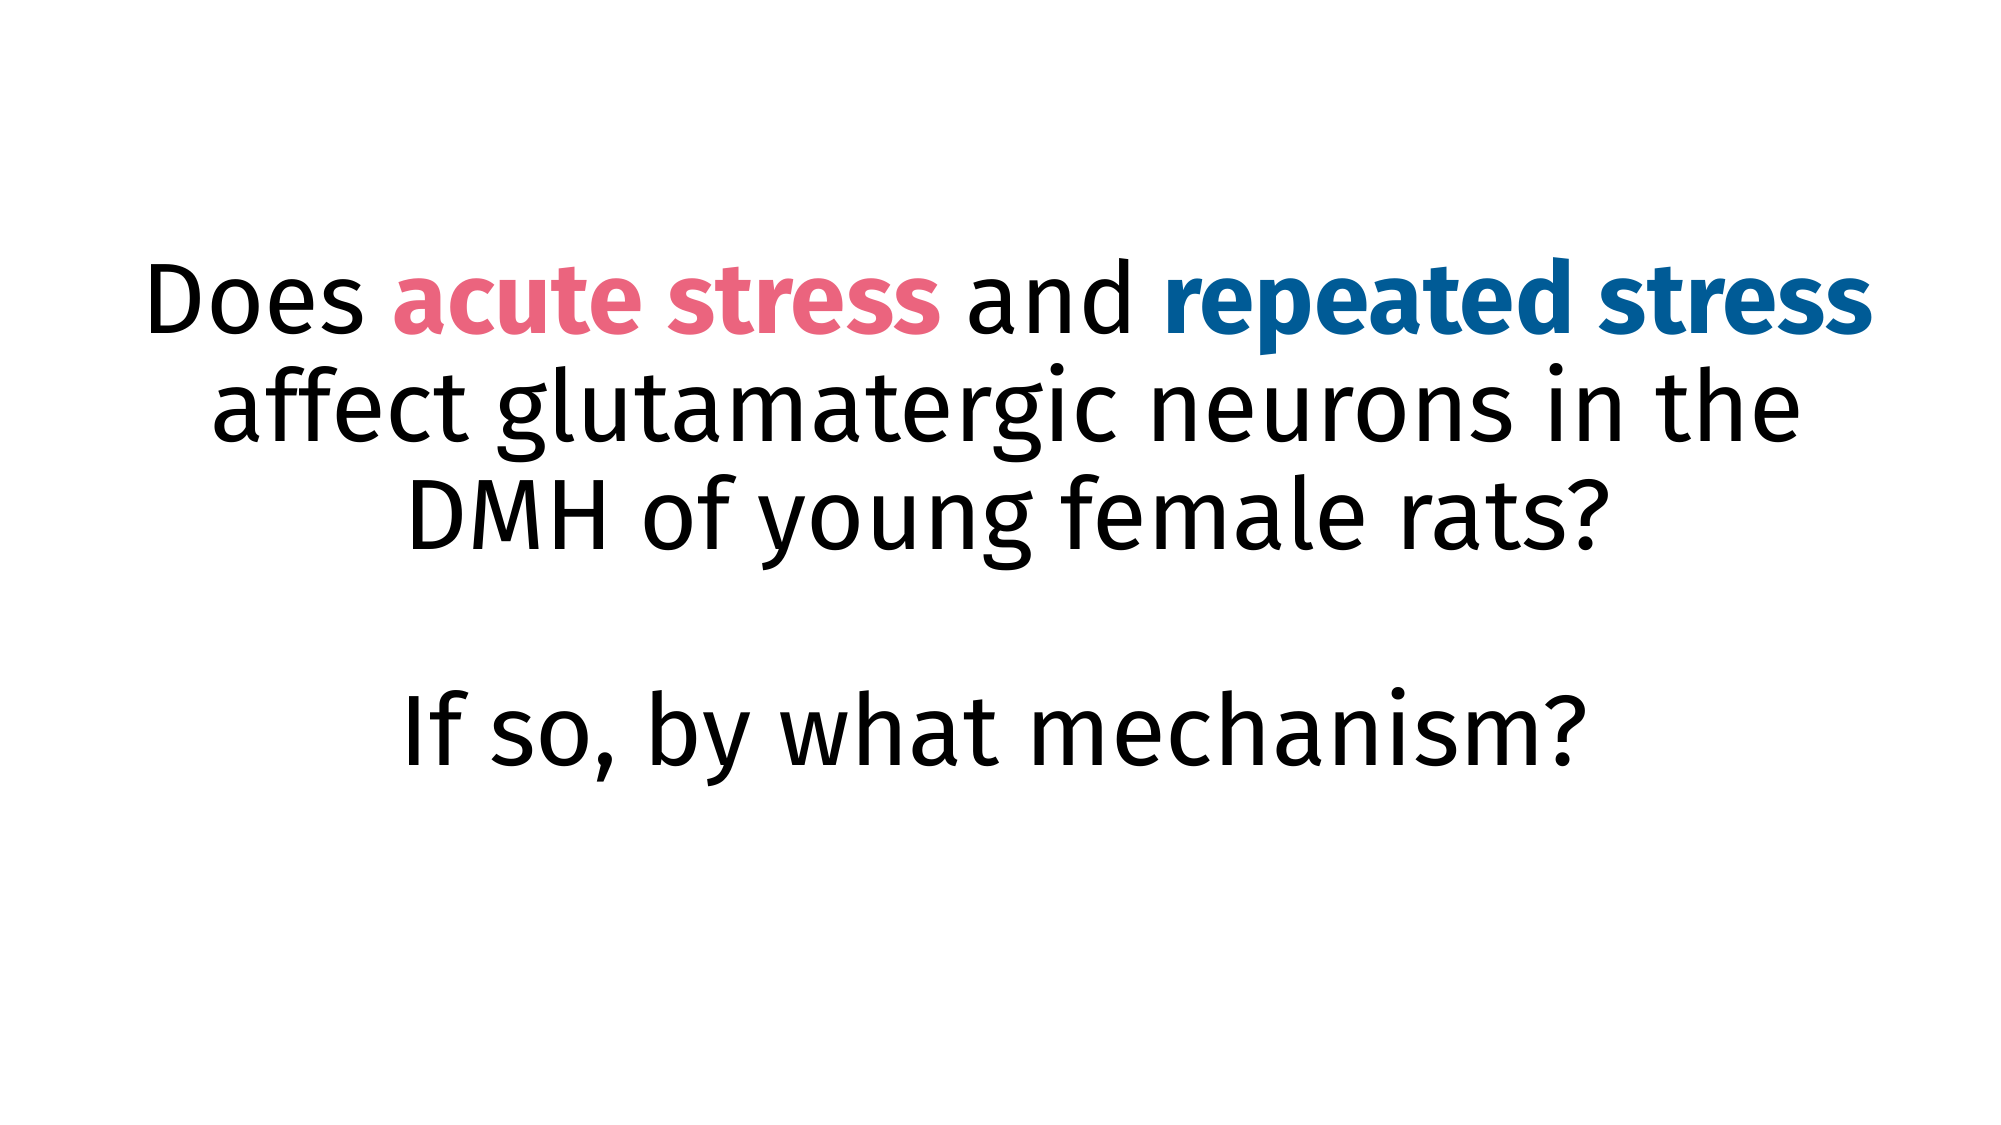

# Does acute stress and repeated stress affect glutamatergic neurons in the DMH of young female rats? If so, by what mechanism?